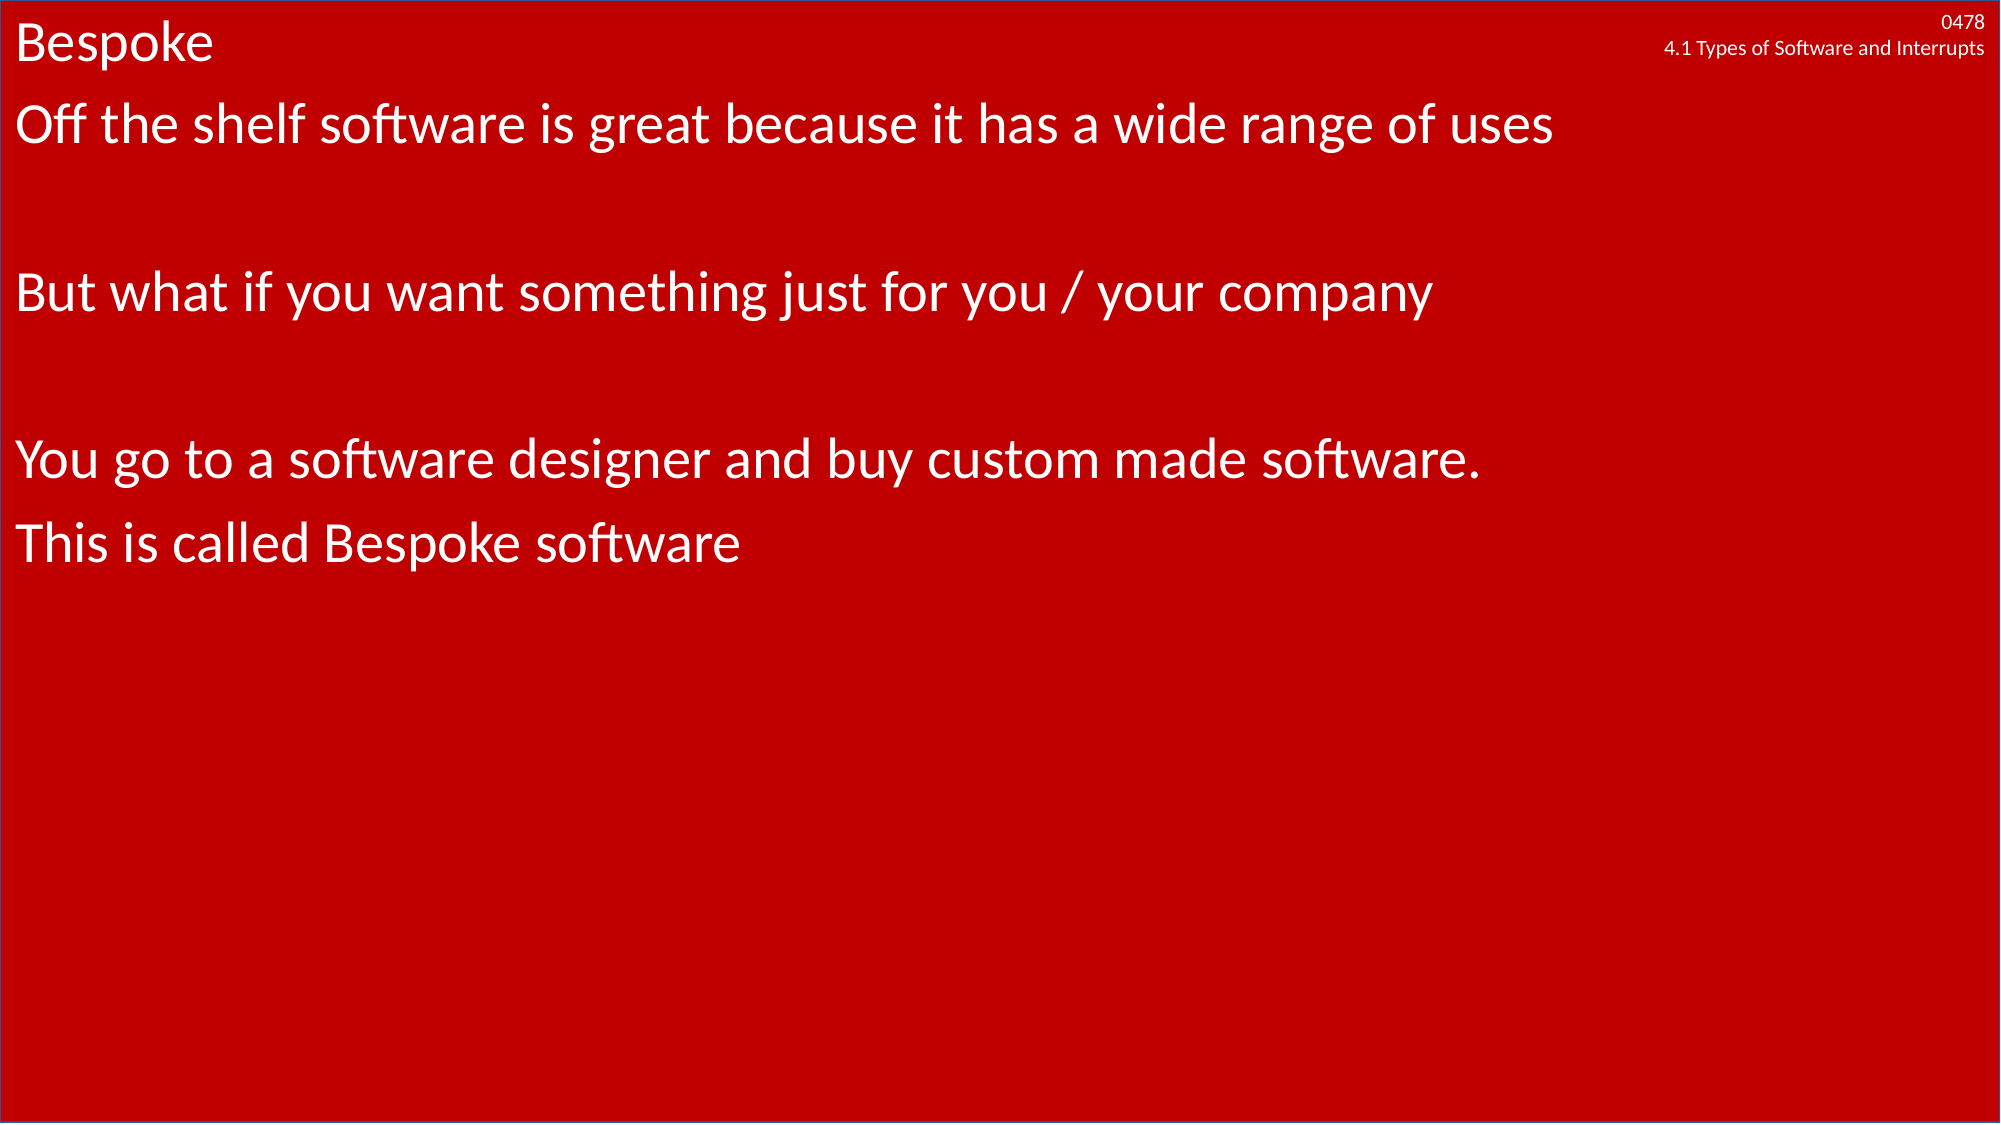

# Bespoke
Off the shelf software is great because it has a wide range of uses

But what if you want something just for you / your company

You go to a software designer and buy custom made software.
This is called Bespoke software